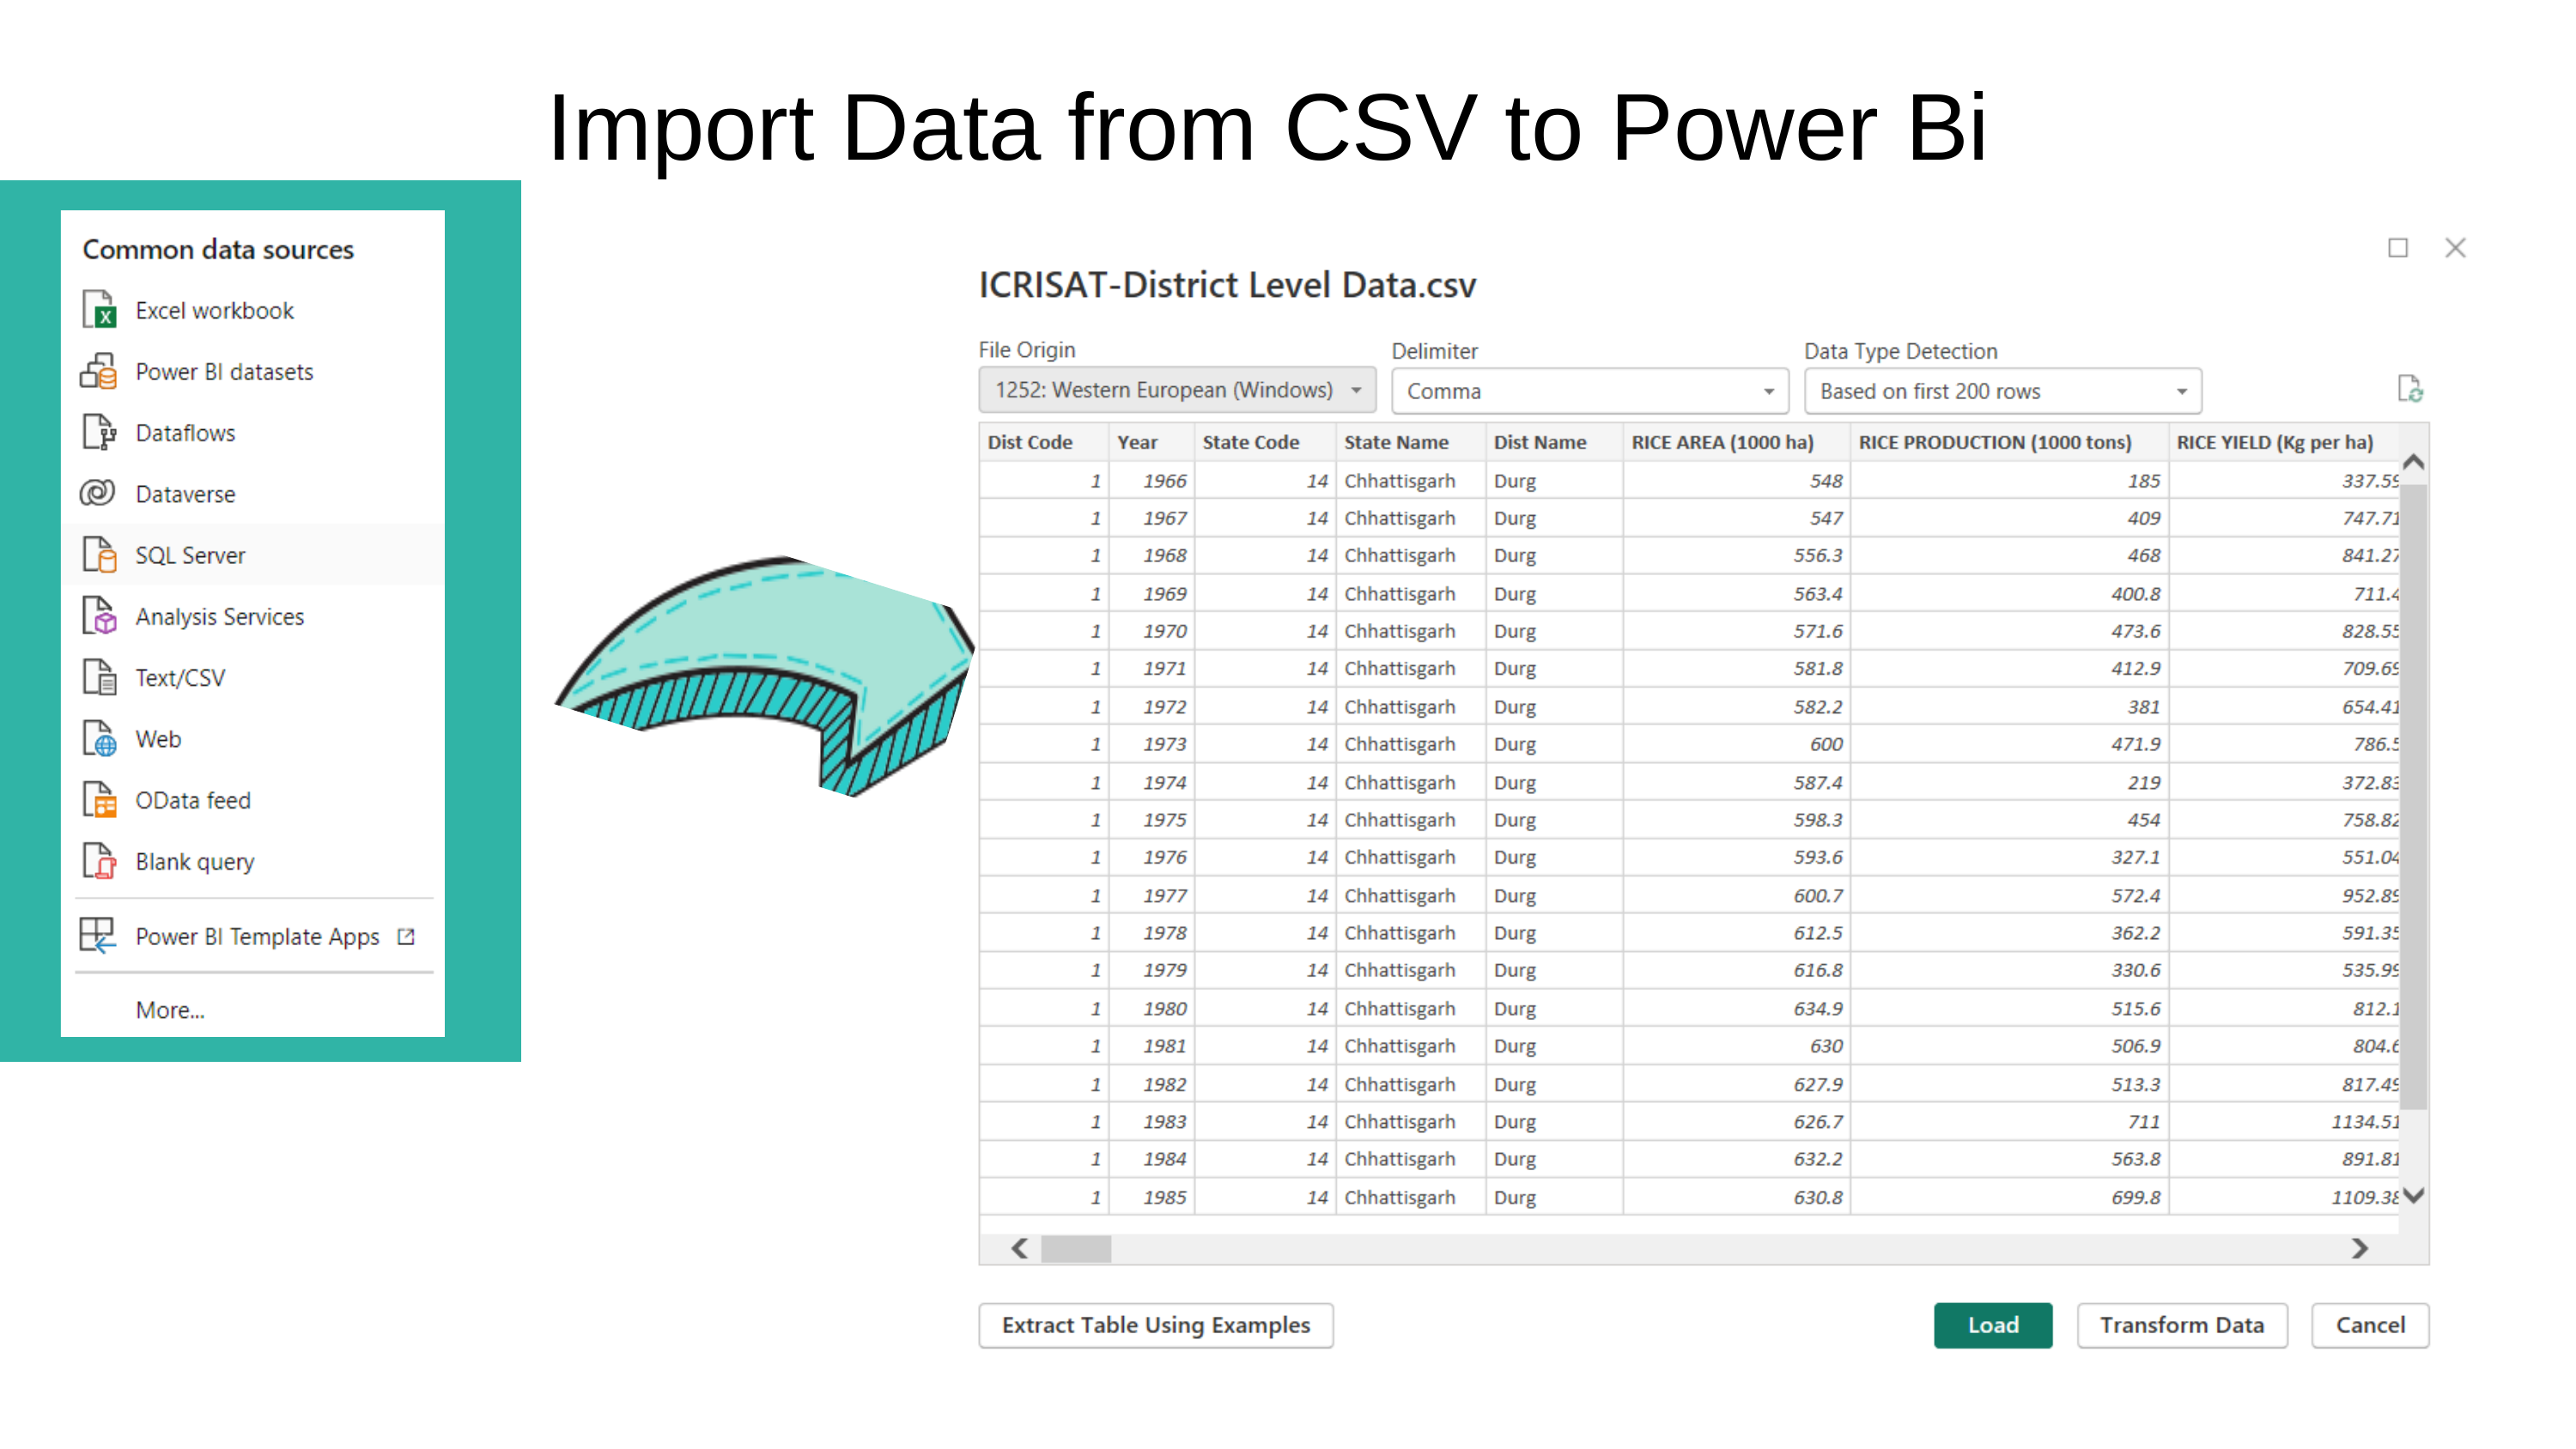

Import Data from CSV to Power Bi